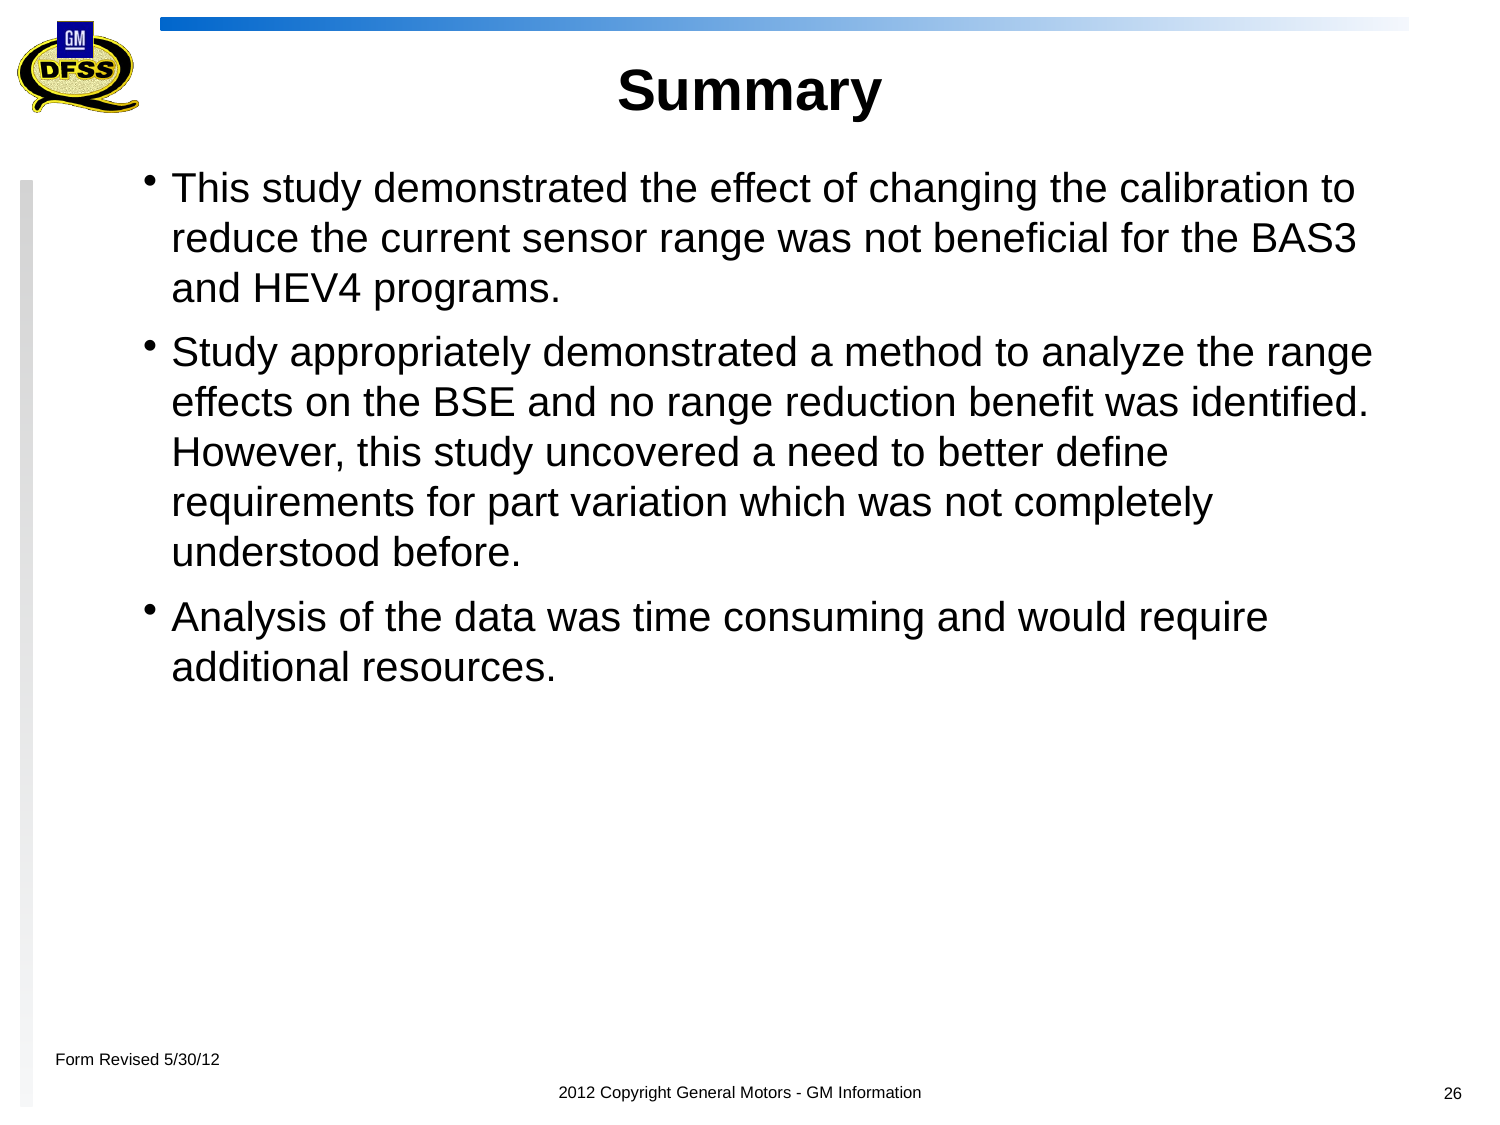

# Summary
This study demonstrated the effect of changing the calibration to reduce the current sensor range was not beneficial for the BAS3 and HEV4 programs.
Study appropriately demonstrated a method to analyze the range effects on the BSE and no range reduction benefit was identified. However, this study uncovered a need to better define requirements for part variation which was not completely understood before.
Analysis of the data was time consuming and would require additional resources.
Form Revised 5/30/12
2012 Copyright General Motors - GM Information
26